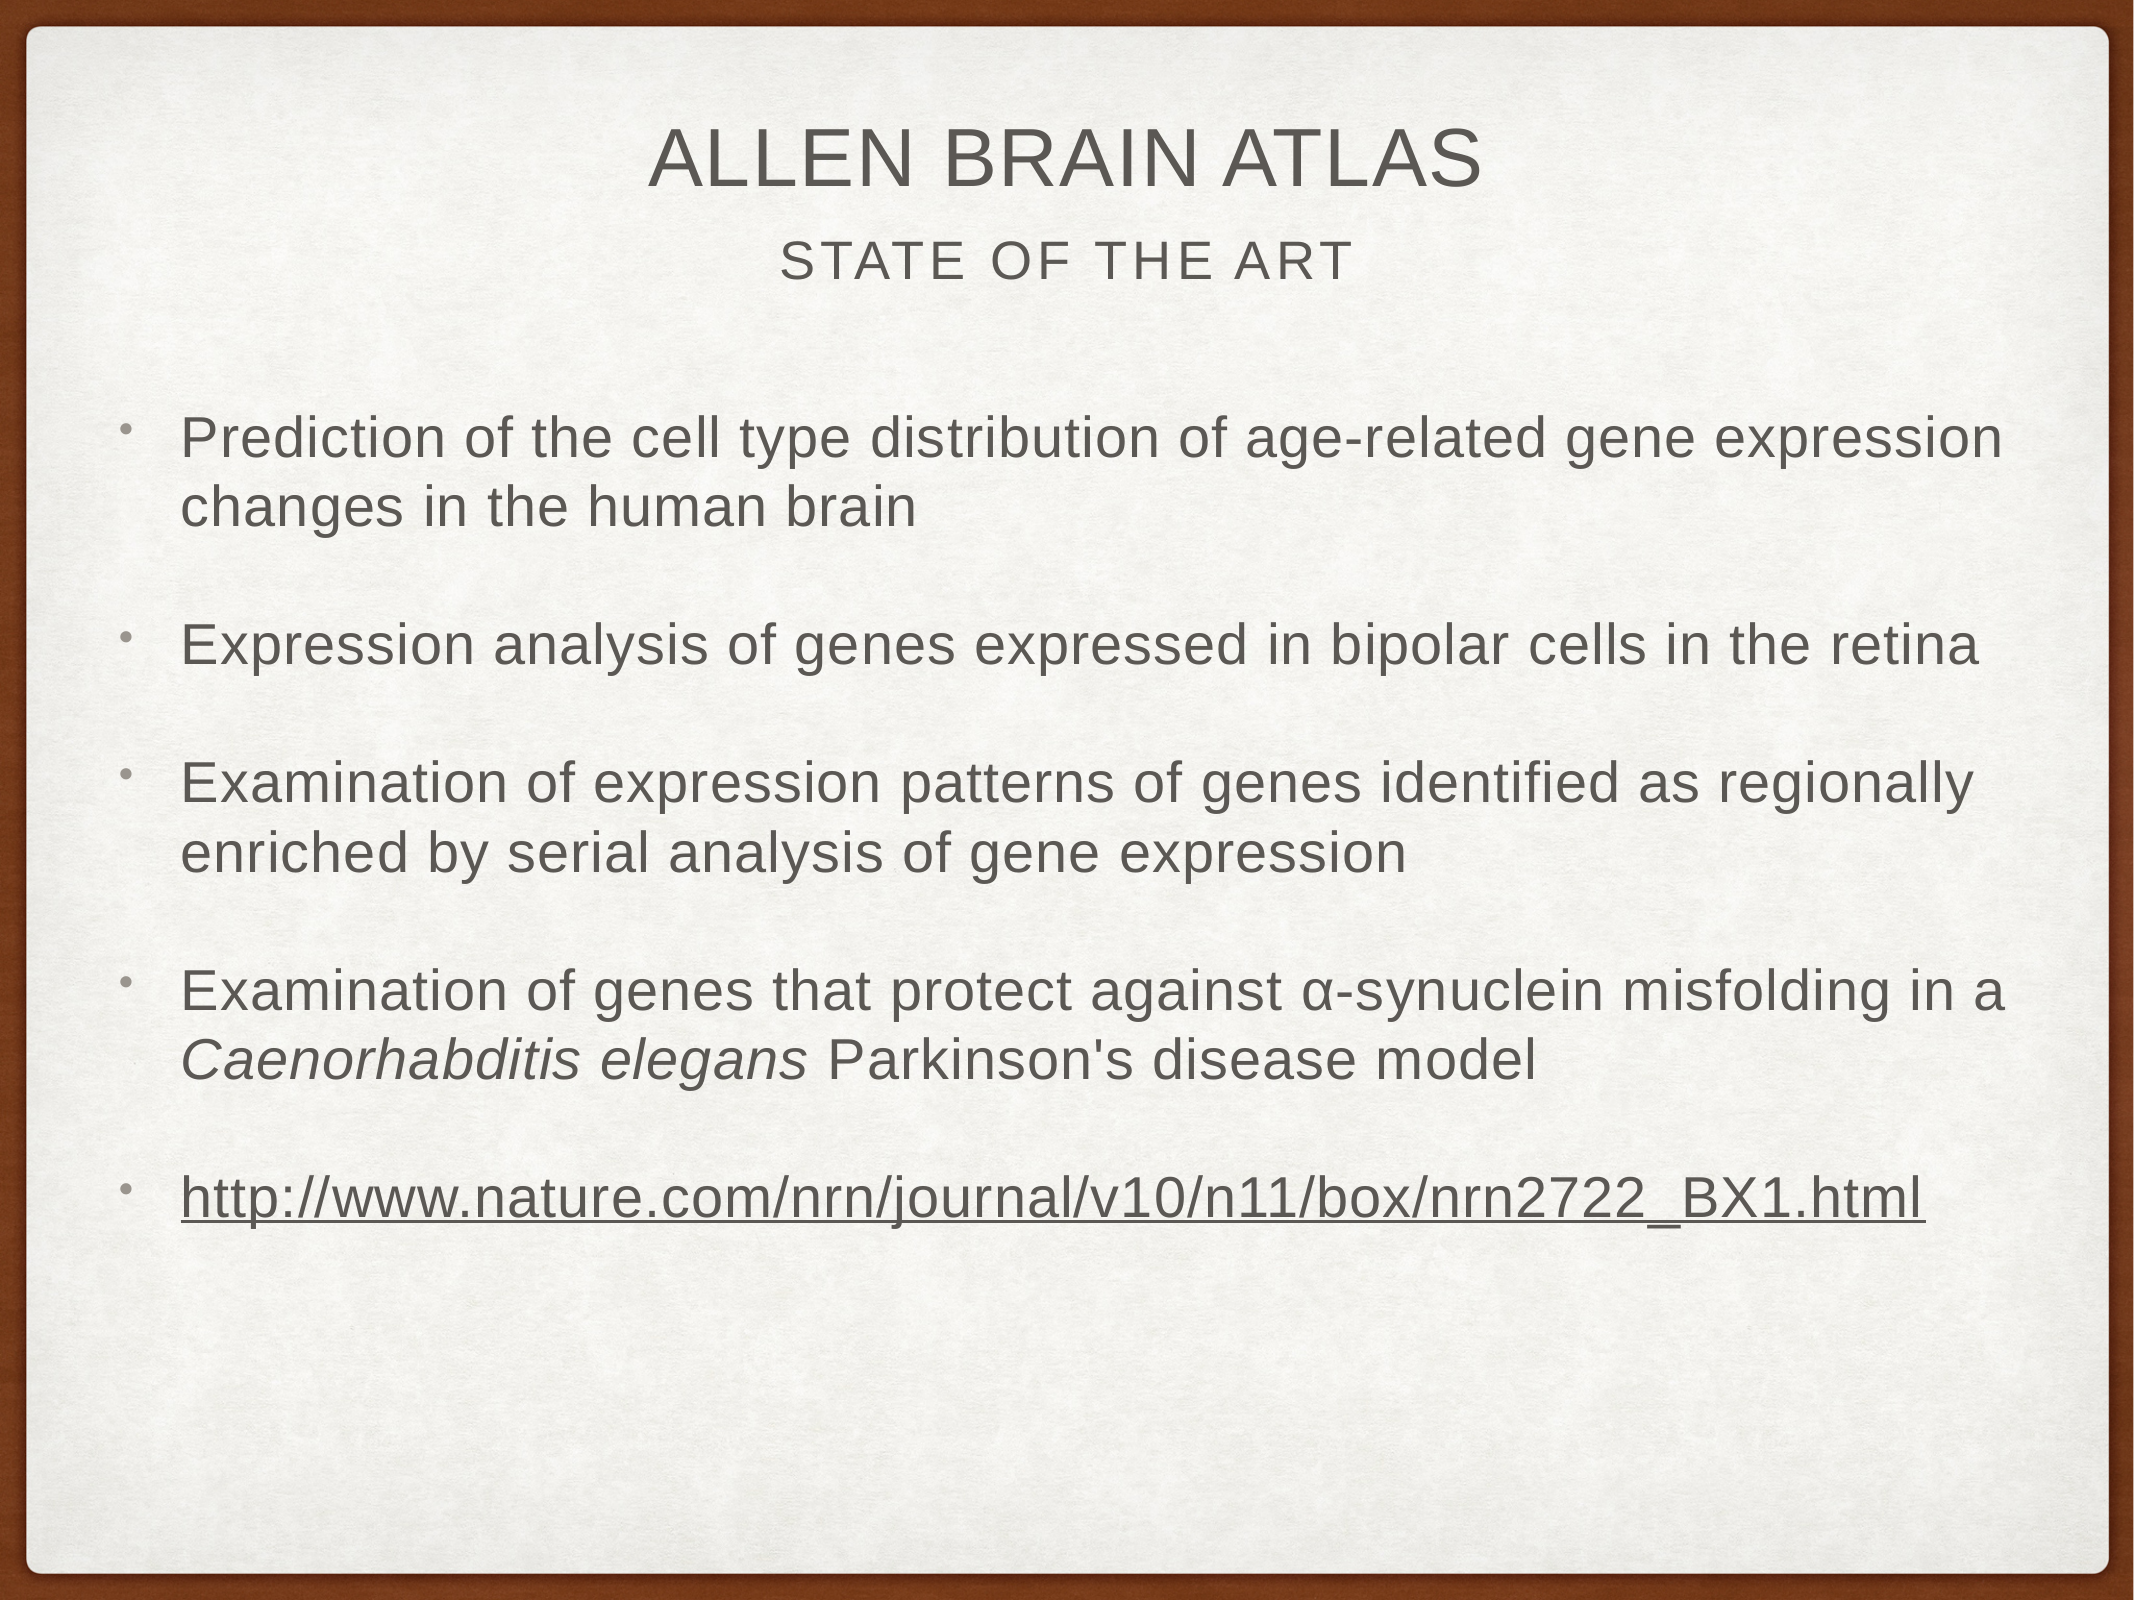

# ALLEN BRAIN ATLAS
STATE OF THE ART
Prediction of the cell type distribution of age-related gene expression changes in the human brain
Expression analysis of genes expressed in bipolar cells in the retina
Examination of expression patterns of genes identified as regionally enriched by serial analysis of gene expression
Examination of genes that protect against α-synuclein misfolding in a Caenorhabditis elegans Parkinson's disease model
http://www.nature.com/nrn/journal/v10/n11/box/nrn2722_BX1.html